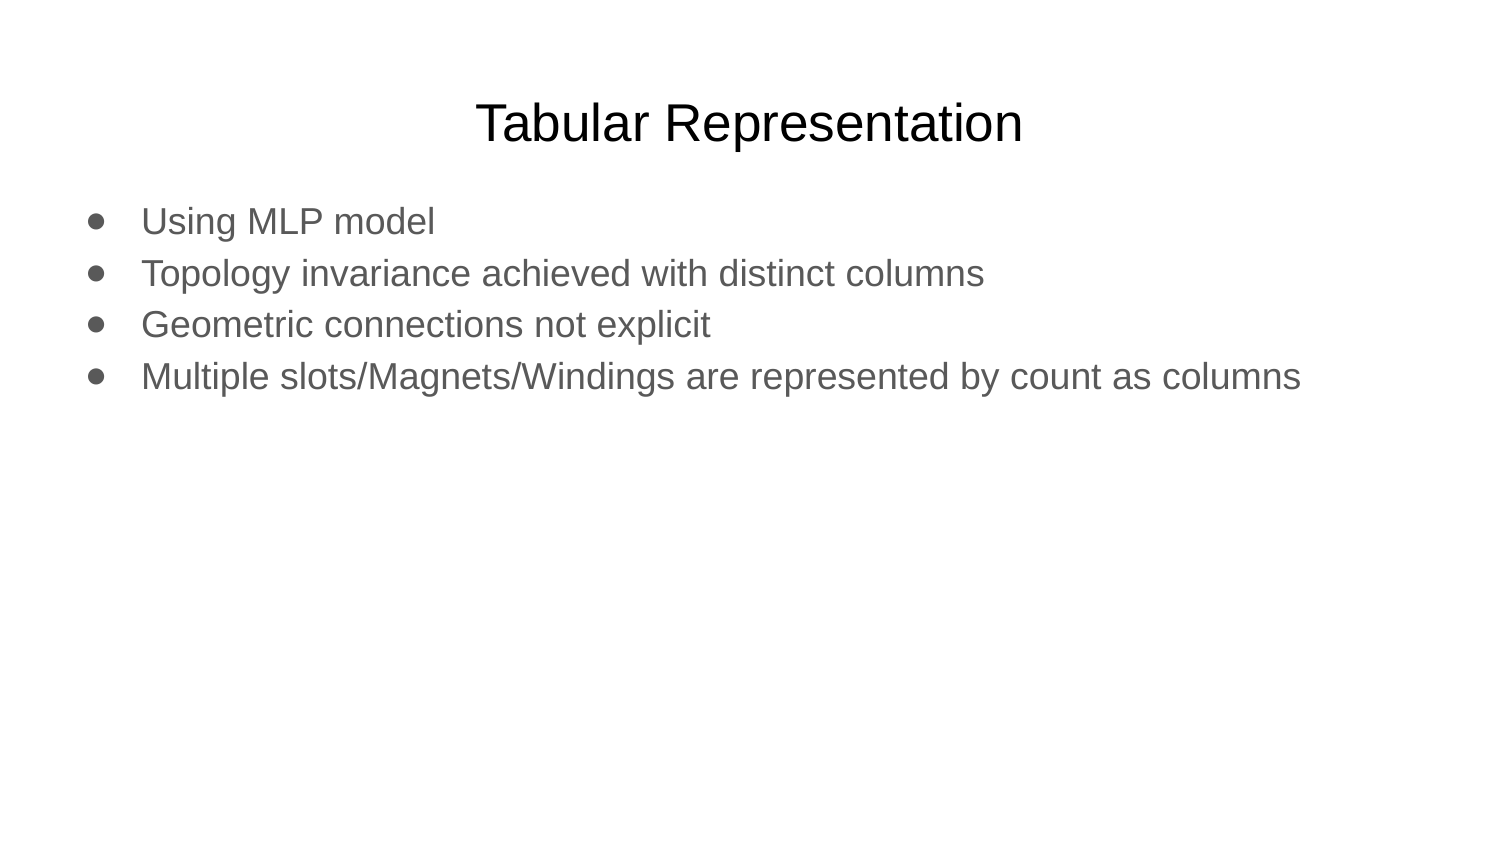

# Tabular Representation
Using MLP model
Topology invariance achieved with distinct columns
Geometric connections not explicit
Multiple slots/Magnets/Windings are represented by count as columns